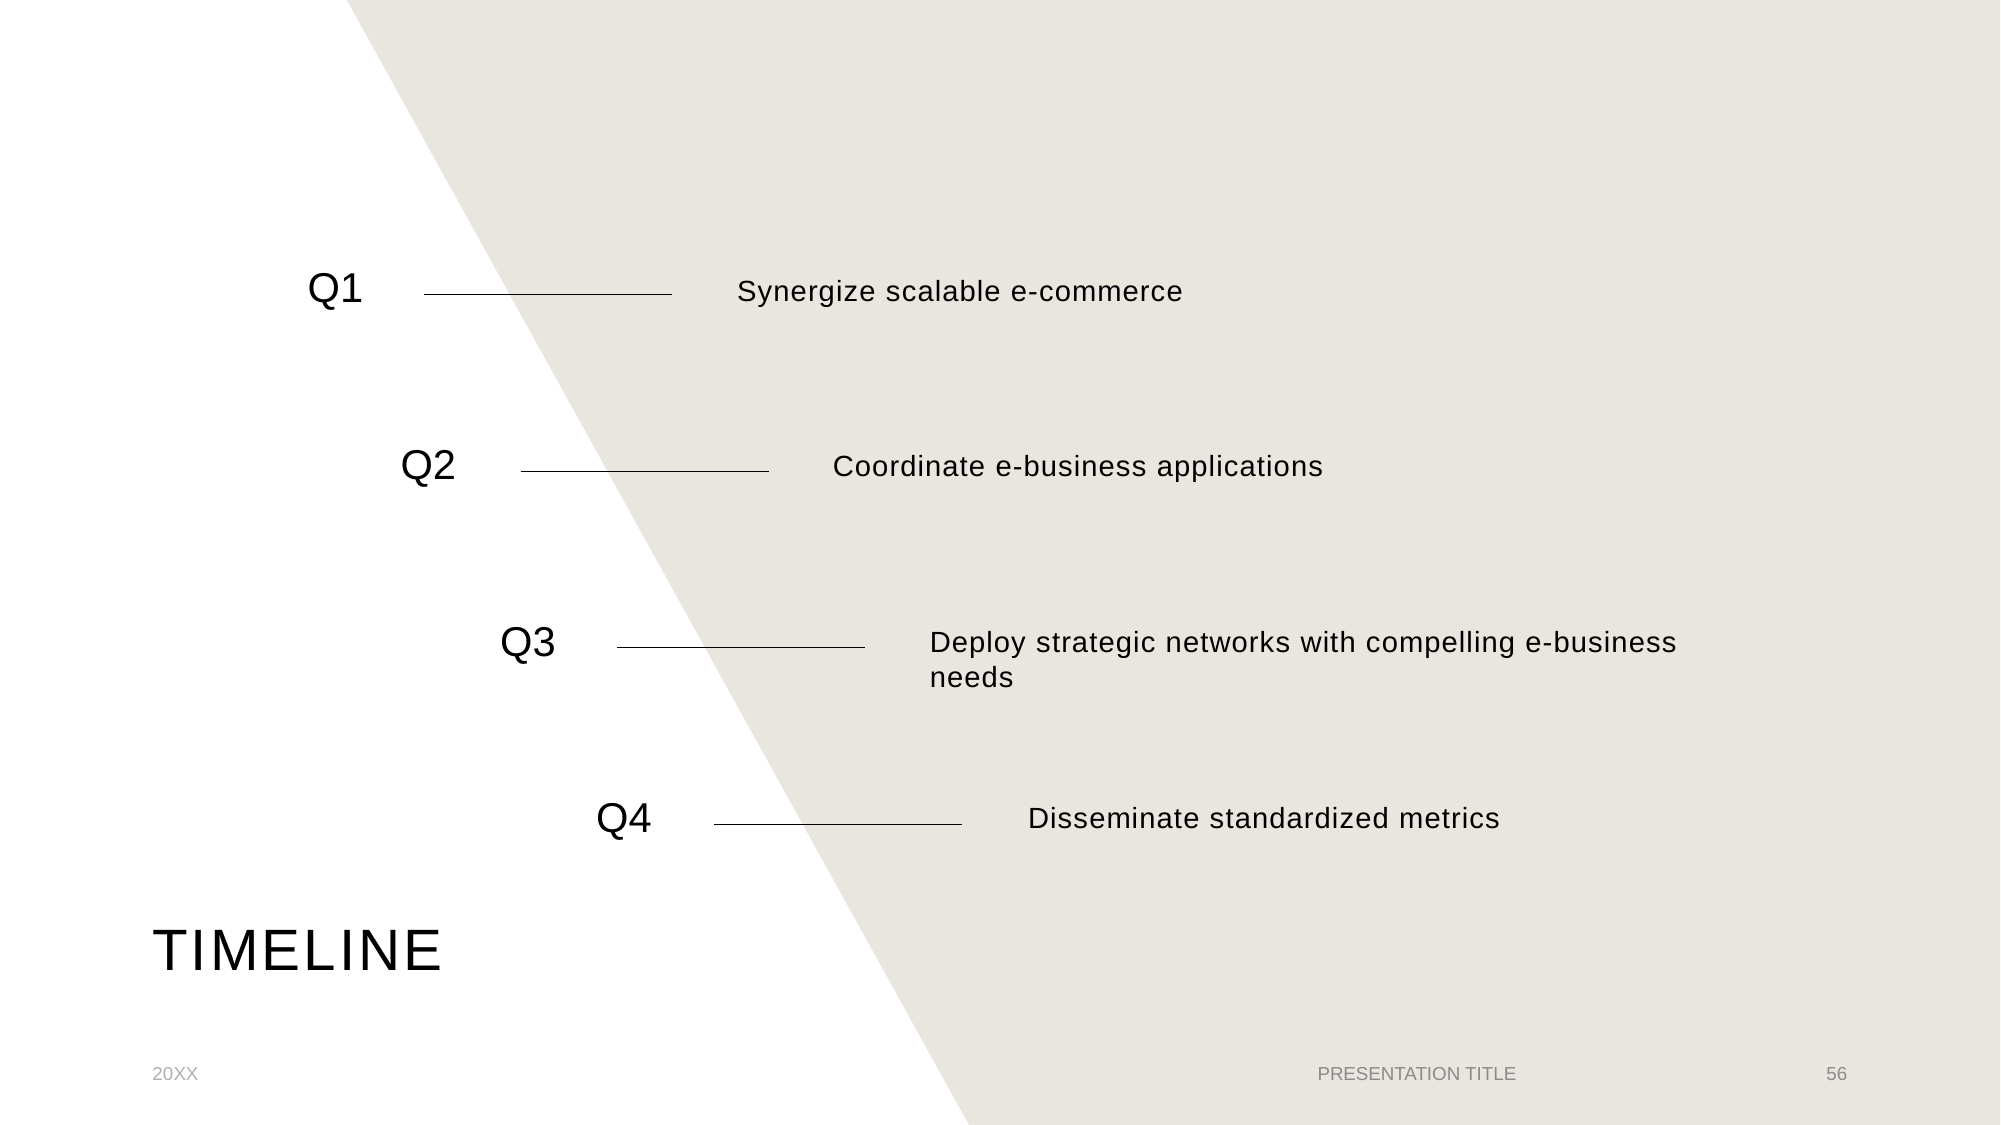

Q1
Synergize scalable e-commerce
Q2
Coordinate e-business applications
Q3
Deploy strategic networks with compelling e-business needs
Q4
Disseminate standardized metrics
# TIMELINE
20XX
PRESENTATION TITLE
56